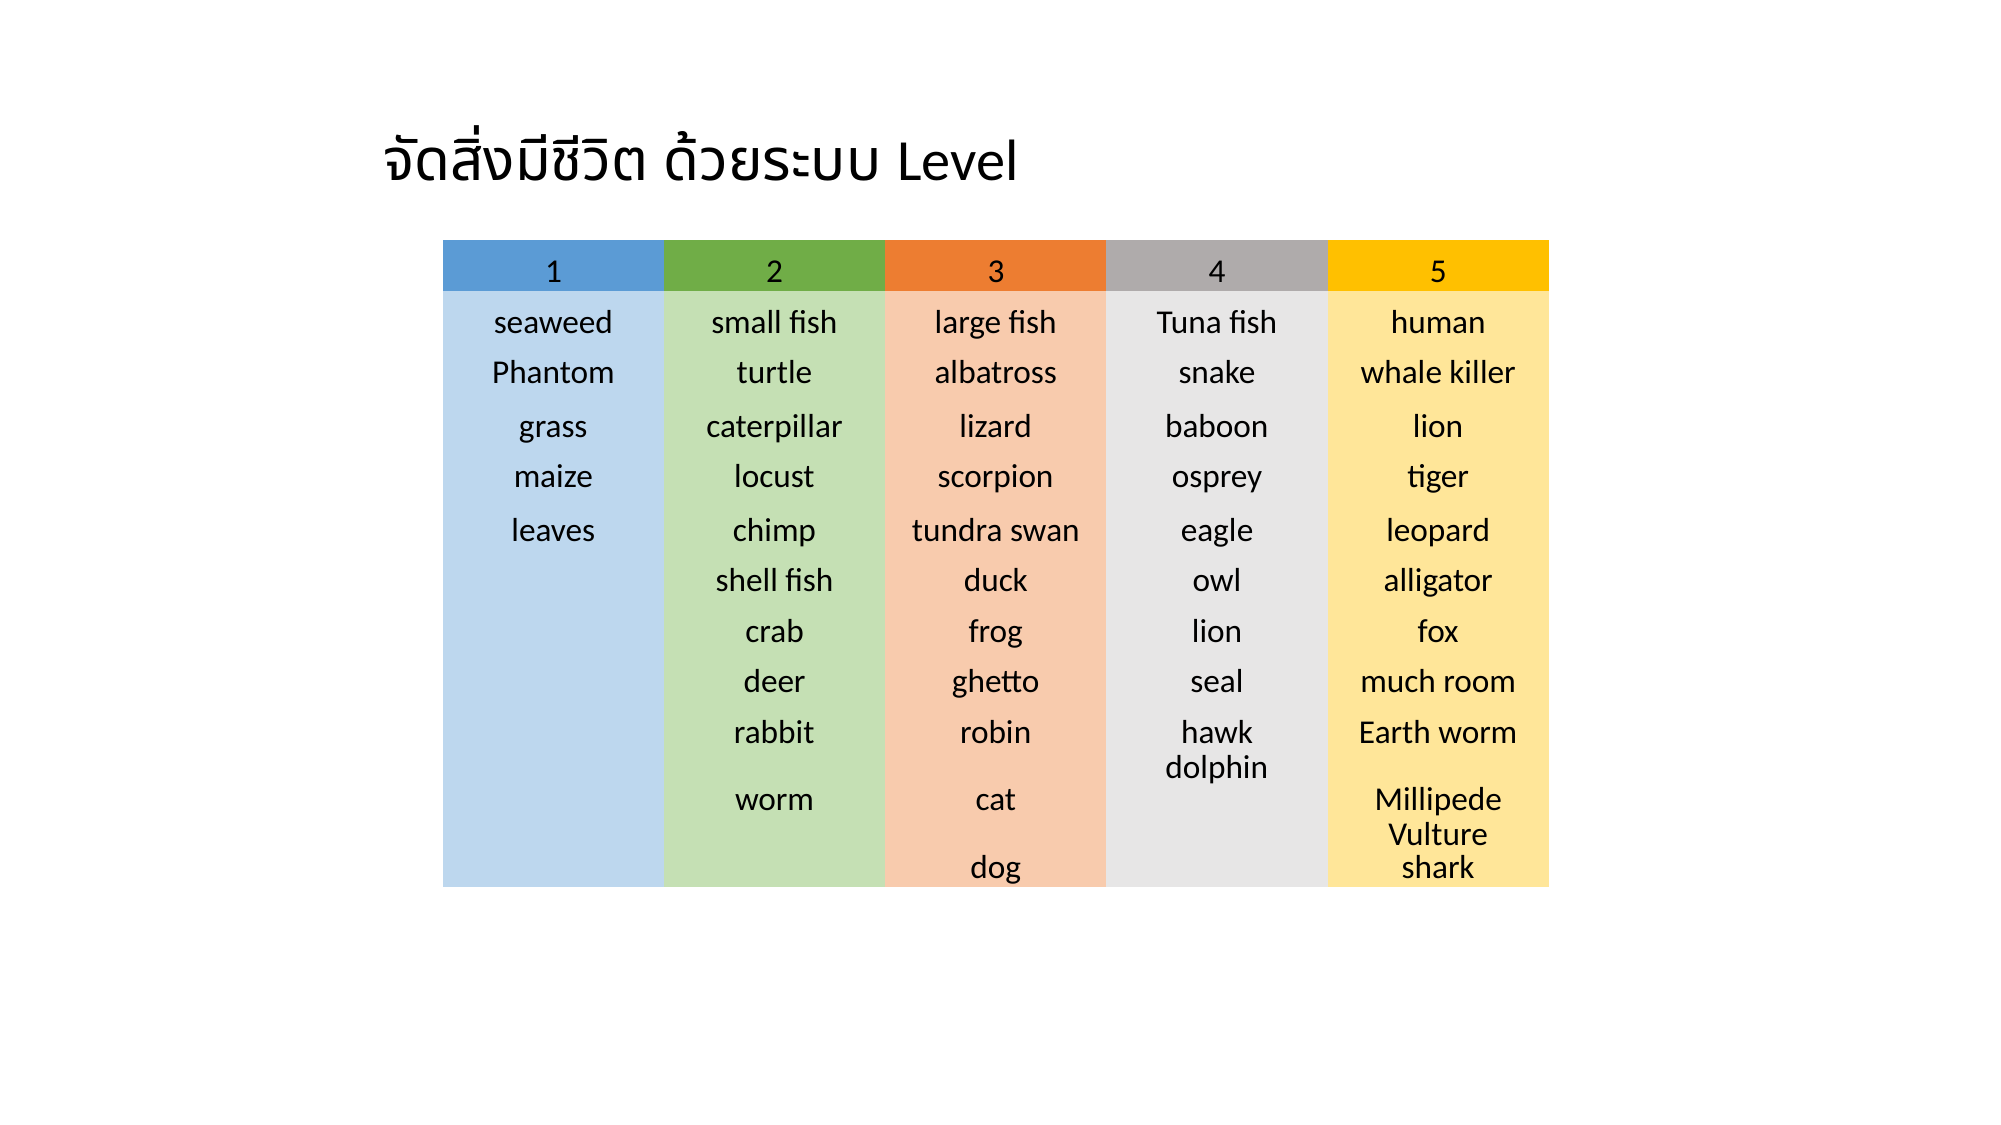

จัดสิ่งมีชีวิต ด้วยระบบ Level
| 1 | 2 | 3 | 4 | 5 |
| --- | --- | --- | --- | --- |
| seaweed | small fish | large fish | Tuna fish | human |
| Phantom | turtle | albatross | snake | whale killer |
| grass | caterpillar | lizard | baboon | lion |
| maize | locust | scorpion | osprey | tiger |
| leaves | chimp | tundra swan | eagle | leopard |
|  | shell fish | duck | owl | alligator |
|  | crab | frog | lion | fox |
|  | deer | ghetto | seal | much room |
|  | rabbit | robin | hawk | Earth worm |
|  | worm | cat | dolphin | Millipede |
|  |  | dog |  | Vulture shark |